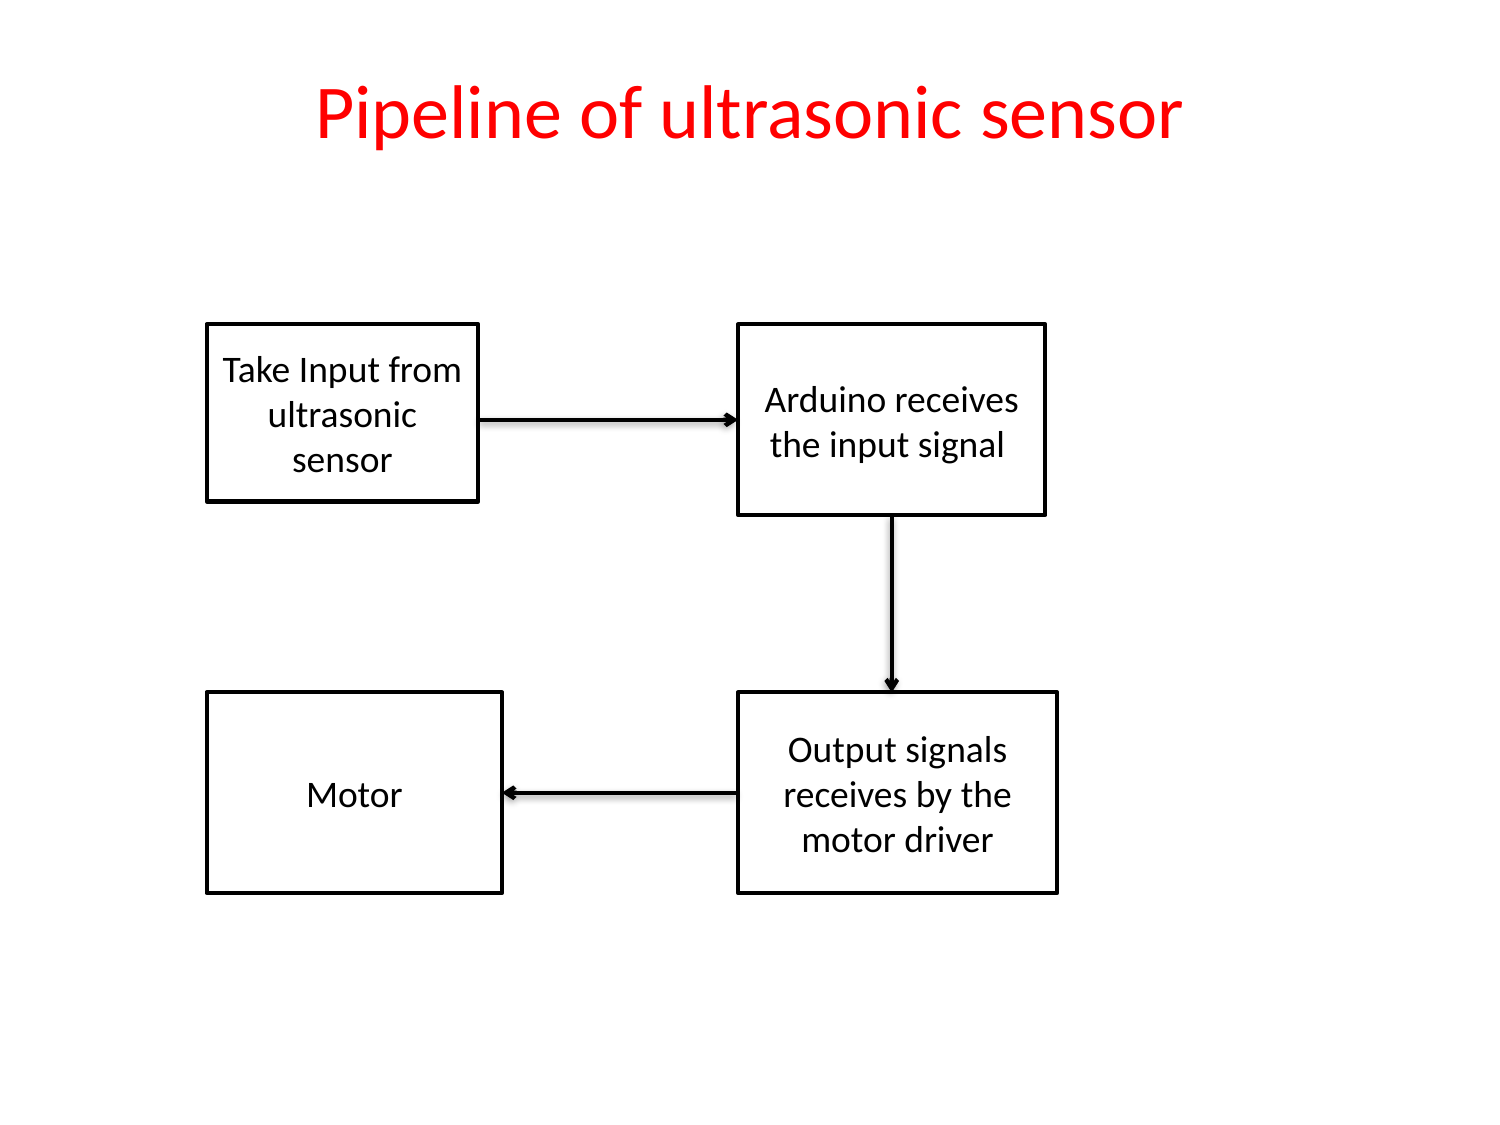

# Pipeline of ultrasonic sensor

Take Input from ultrasonic sensor
Arduino receives the input signal
Motor
Output signals receives by the motor driver